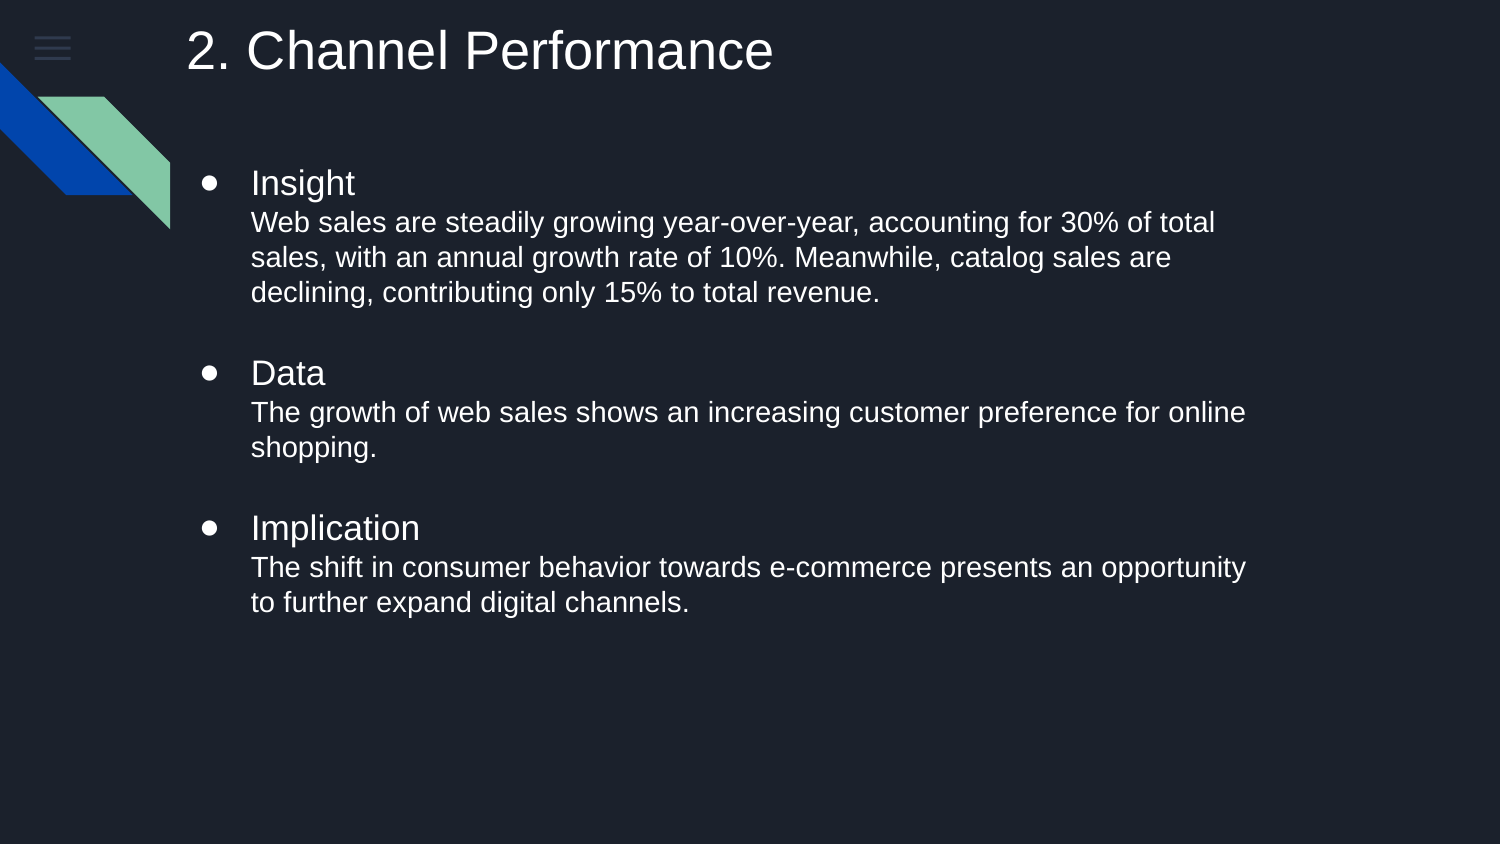

2. Channel Performance
Insight
Web sales are steadily growing year-over-year, accounting for 30% of total sales, with an annual growth rate of 10%. Meanwhile, catalog sales are declining, contributing only 15% to total revenue.

Data
The growth of web sales shows an increasing customer preference for online shopping.

Implication
The shift in consumer behavior towards e-commerce presents an opportunity to further expand digital channels.